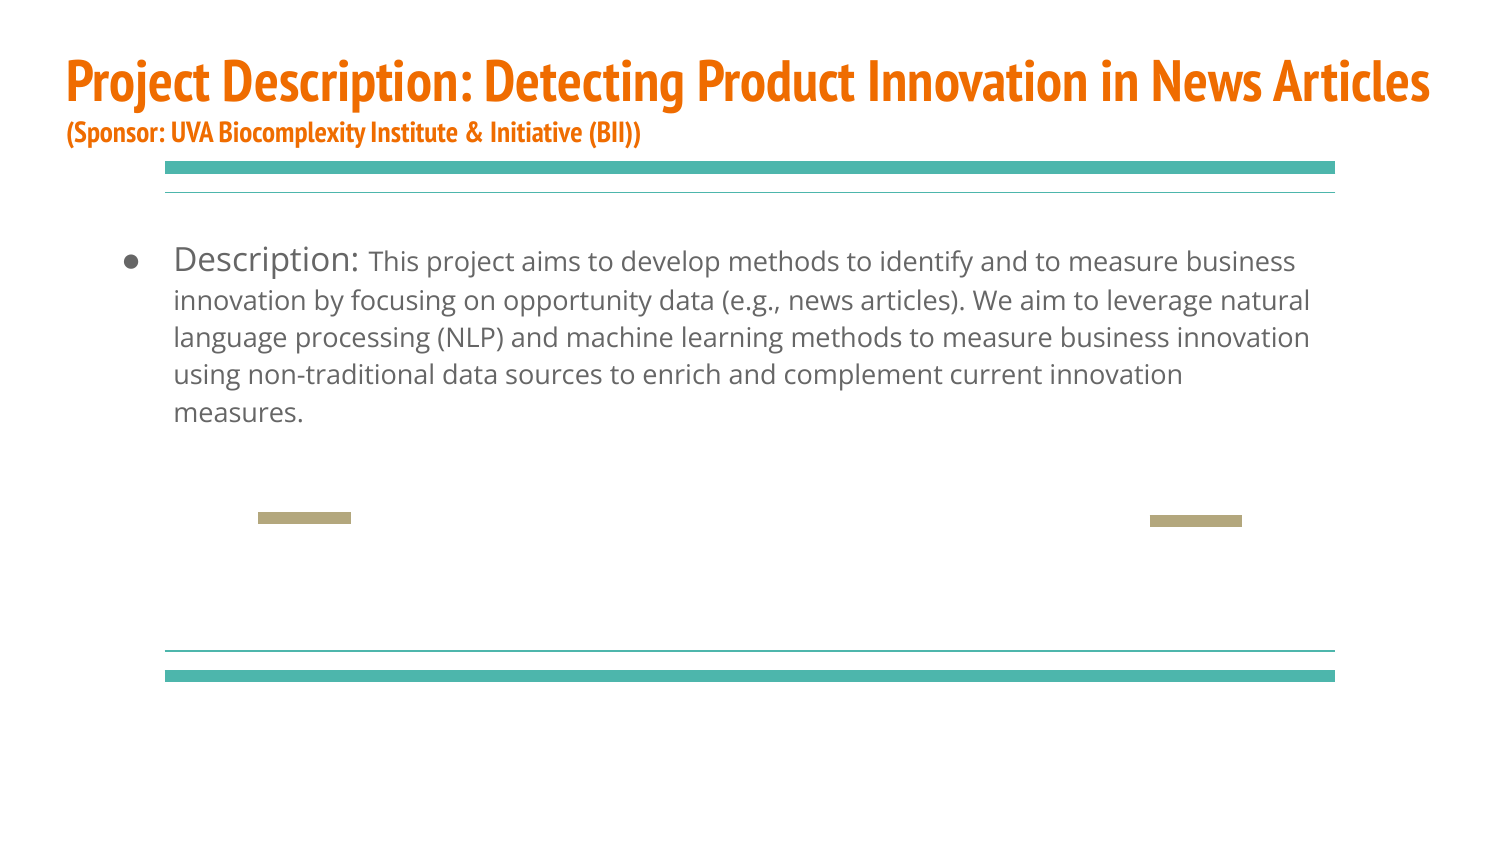

# Project Description: Detecting Product Innovation in News Articles (Sponsor: UVA Biocomplexity Institute & Initiative (BII))

Description: This project aims to develop methods to identify and to measure business innovation by focusing on opportunity data (e.g., news articles). We aim to leverage natural language processing (NLP) and machine learning methods to measure business innovation using non-traditional data sources to enrich and complement current innovation measures.